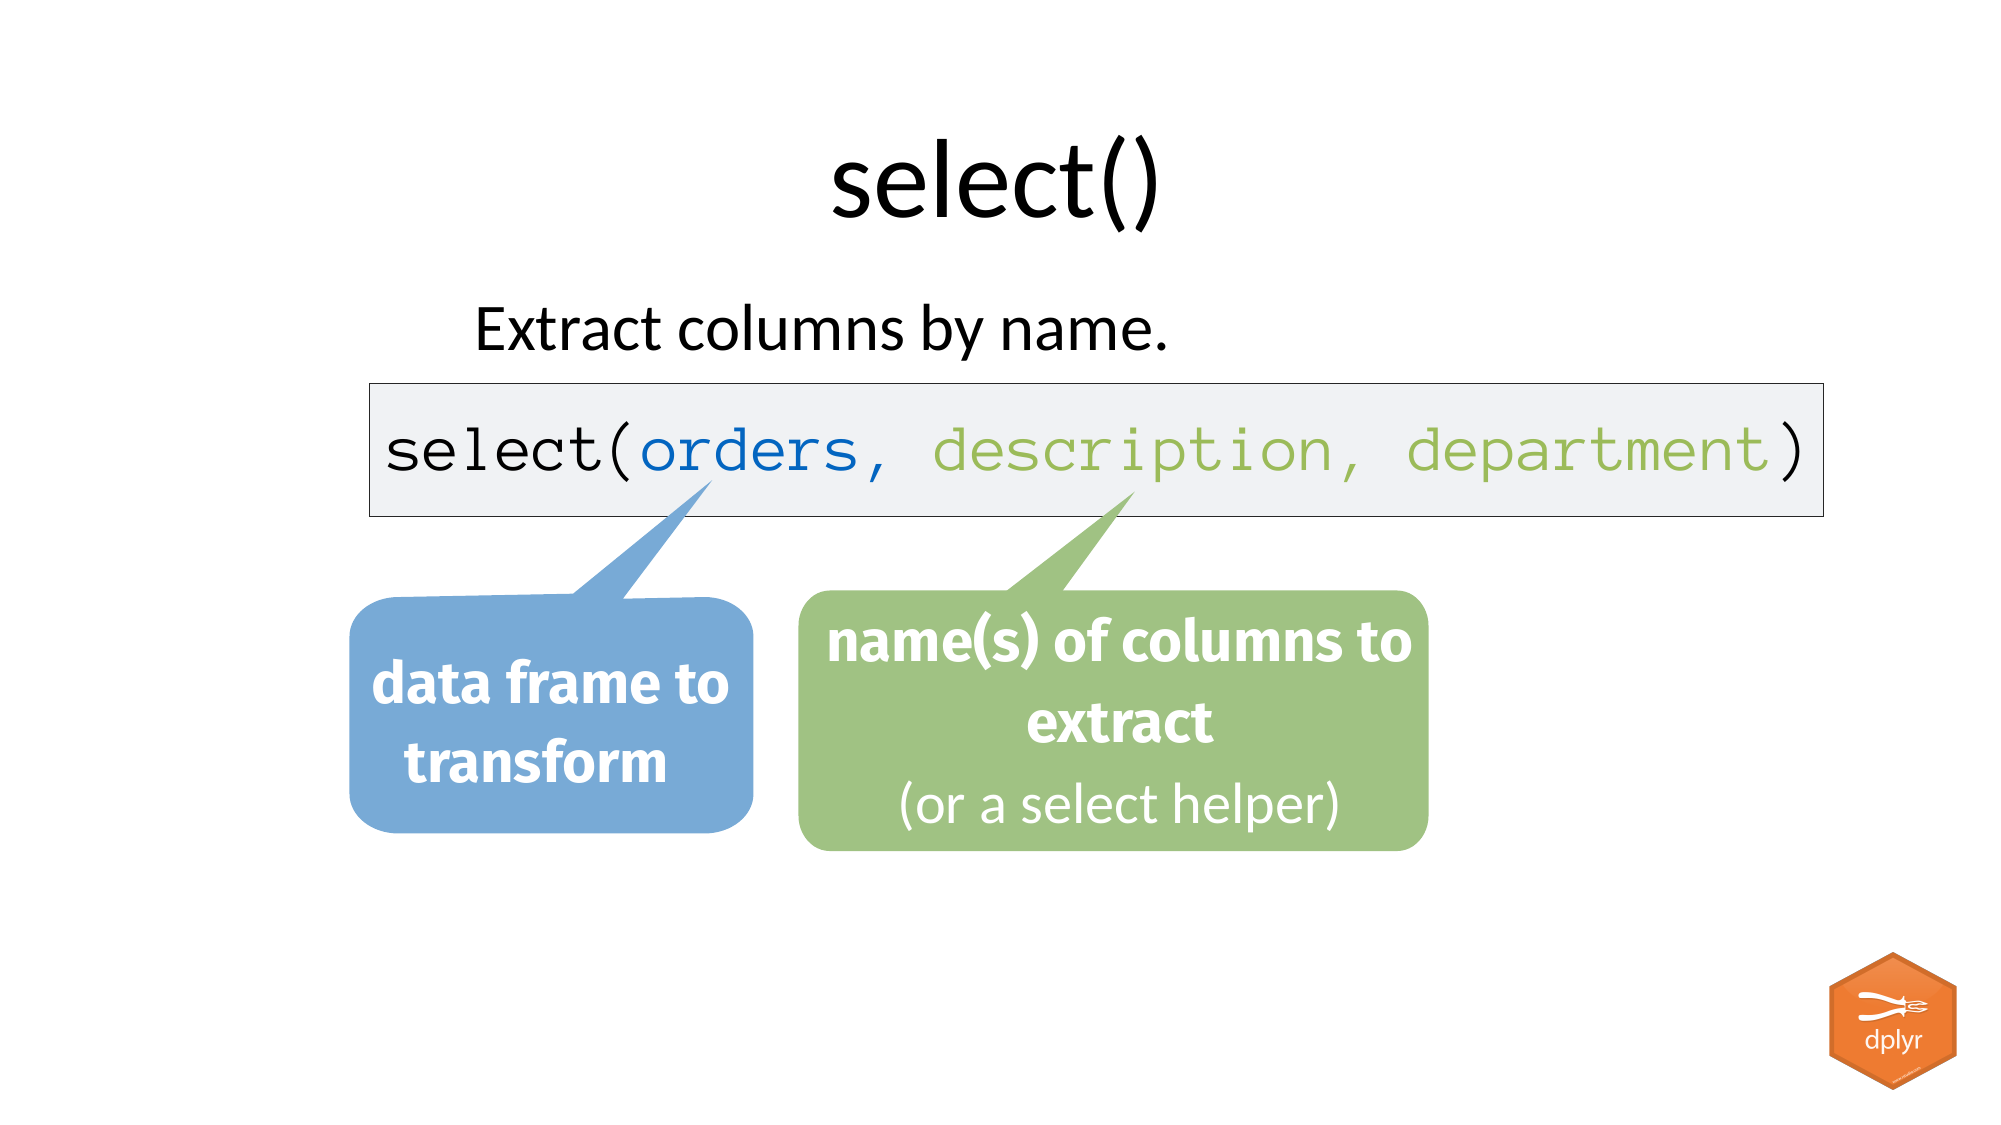

# select()
Extract columns by name.

select(data,... )
select(orders, description, department)

name(s) of columns to extract
(or a select helper) function)
data frame to  transform
data frame to transform